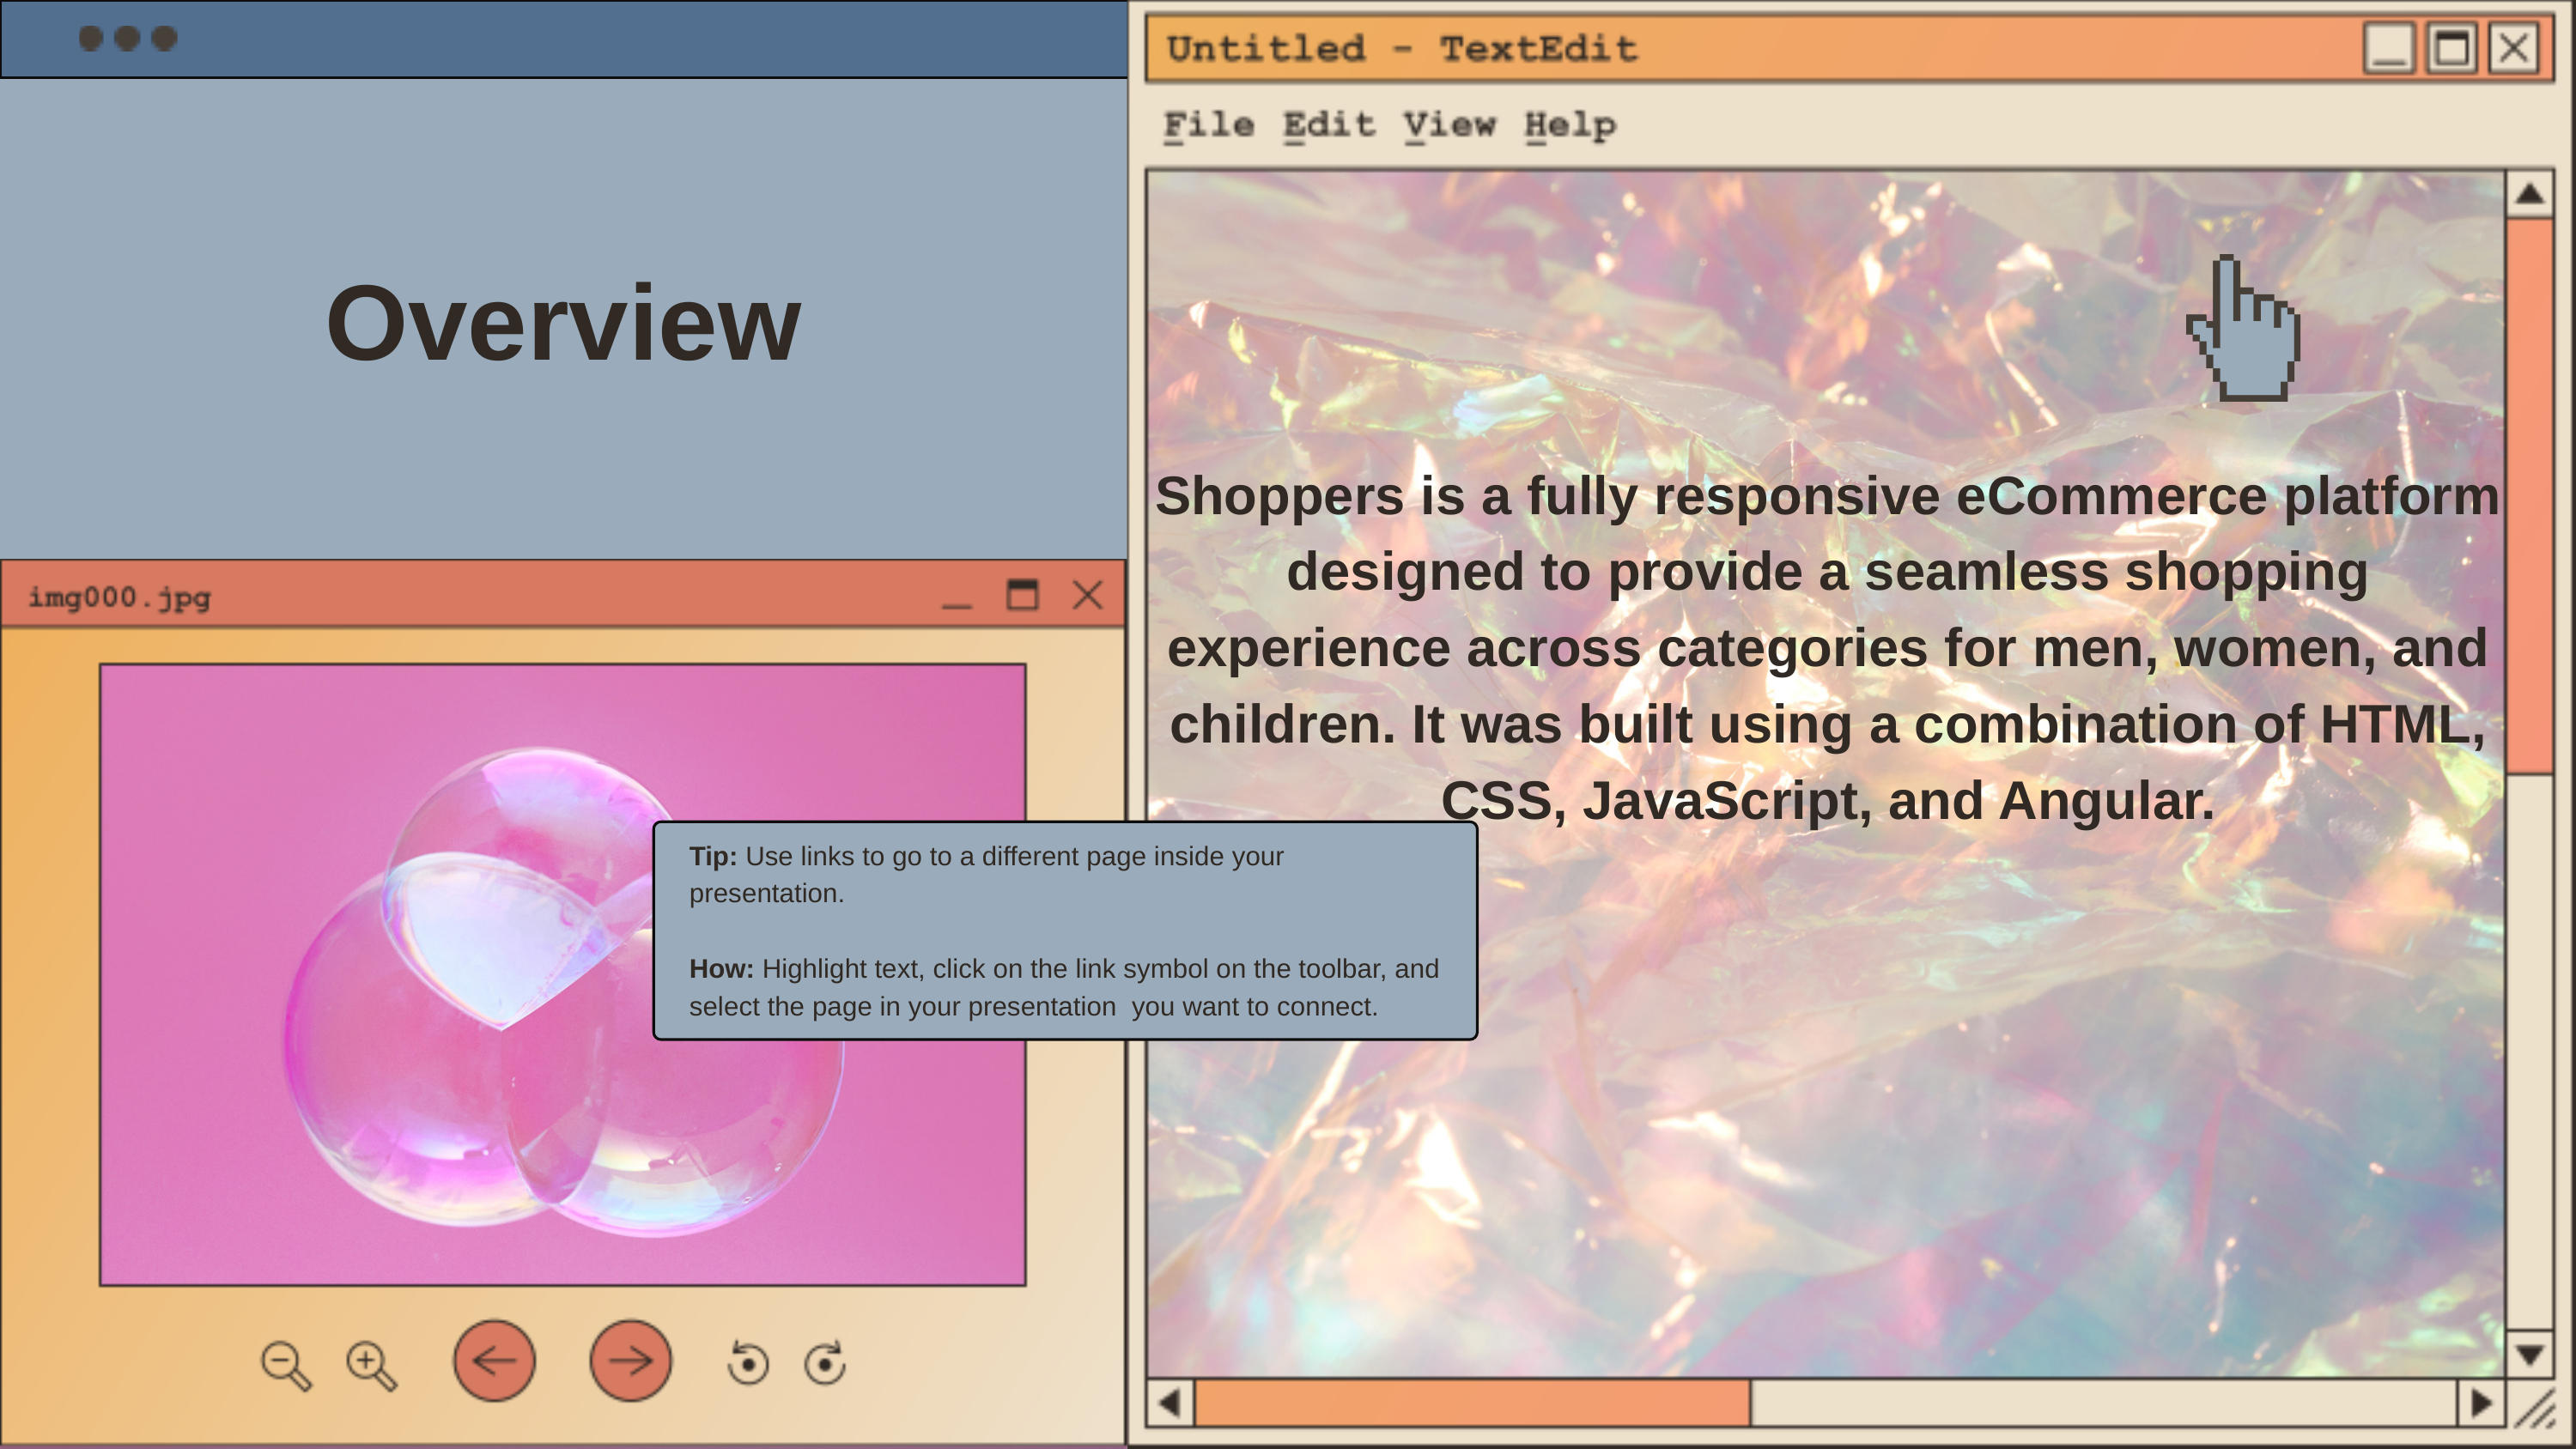

Overview

Shoppers is a fully responsive eCommerce platform designed to provide a seamless shopping experience across categories for men, women, and children. It was built using a combination of HTML, CSS, JavaScript, and Angular.

Tip: Use links to go to a different page inside your presentation.

How: Highlight text, click on the link symbol on the toolbar, and select the page in your presentation  you want to connect.